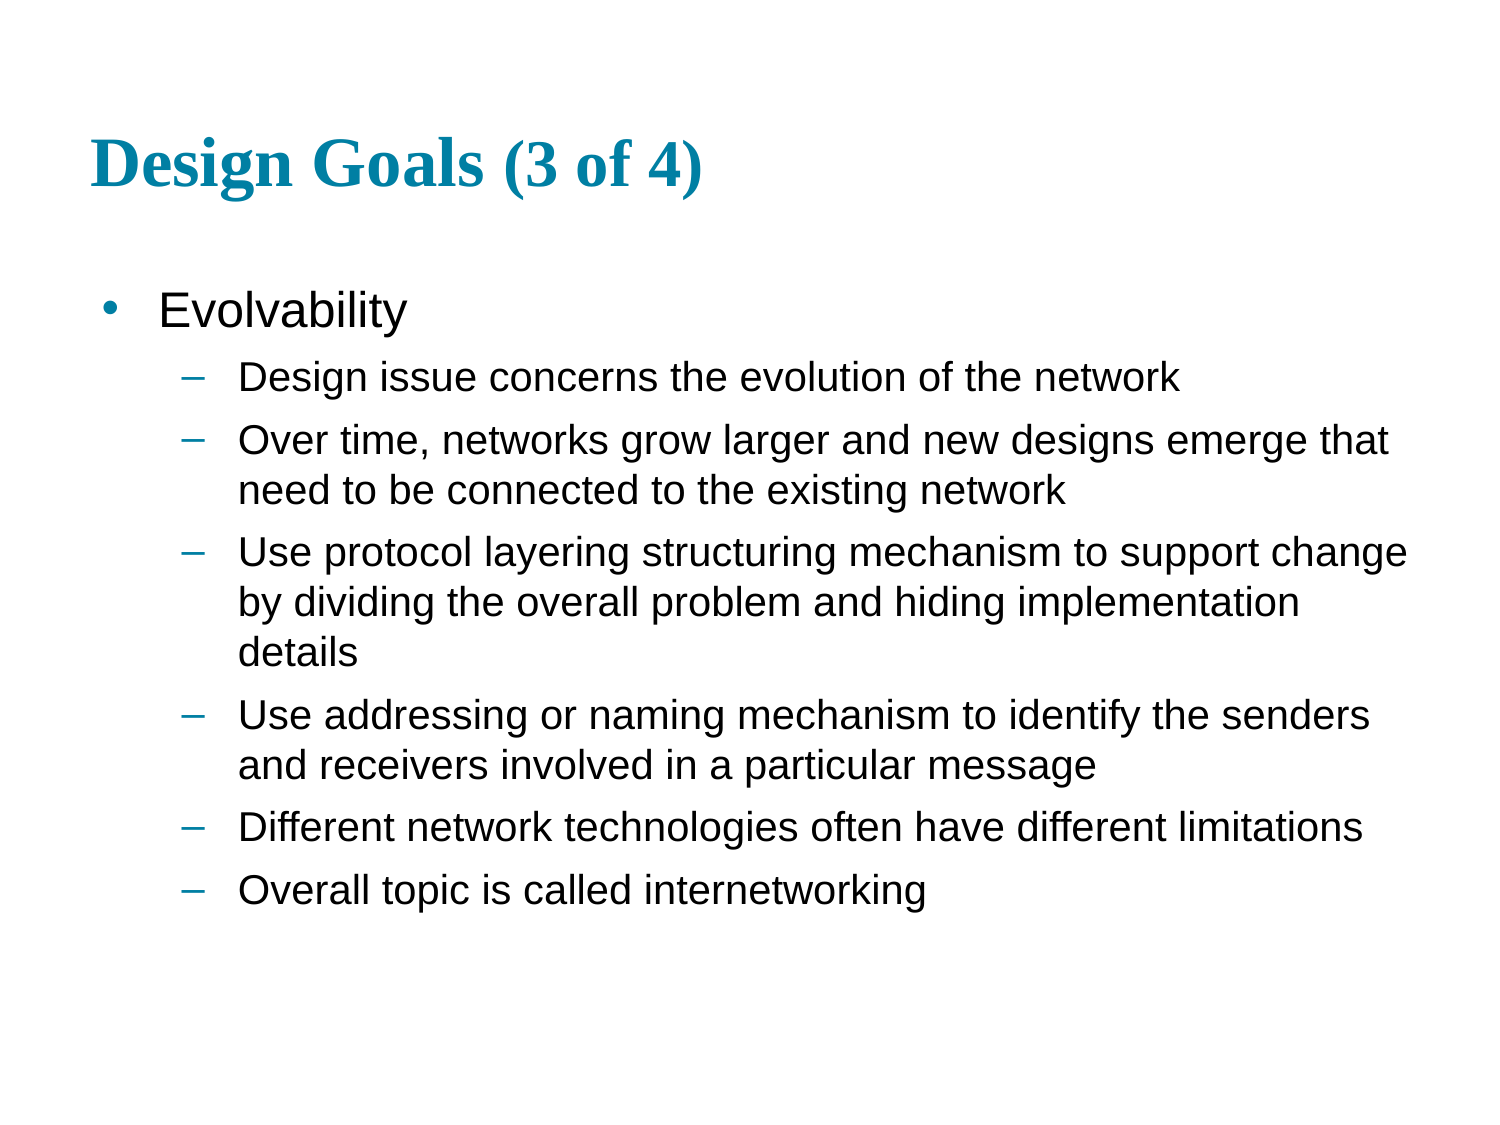

# Design Goals (3 of 4)
Evolvability
Design issue concerns the evolution of the network
Over time, networks grow larger and new designs emerge that need to be connected to the existing network
Use protocol layering structuring mechanism to support change by dividing the overall problem and hiding implementation details
Use addressing or naming mechanism to identify the senders and receivers involved in a particular message
Different network technologies often have different limitations
Overall topic is called internetworking